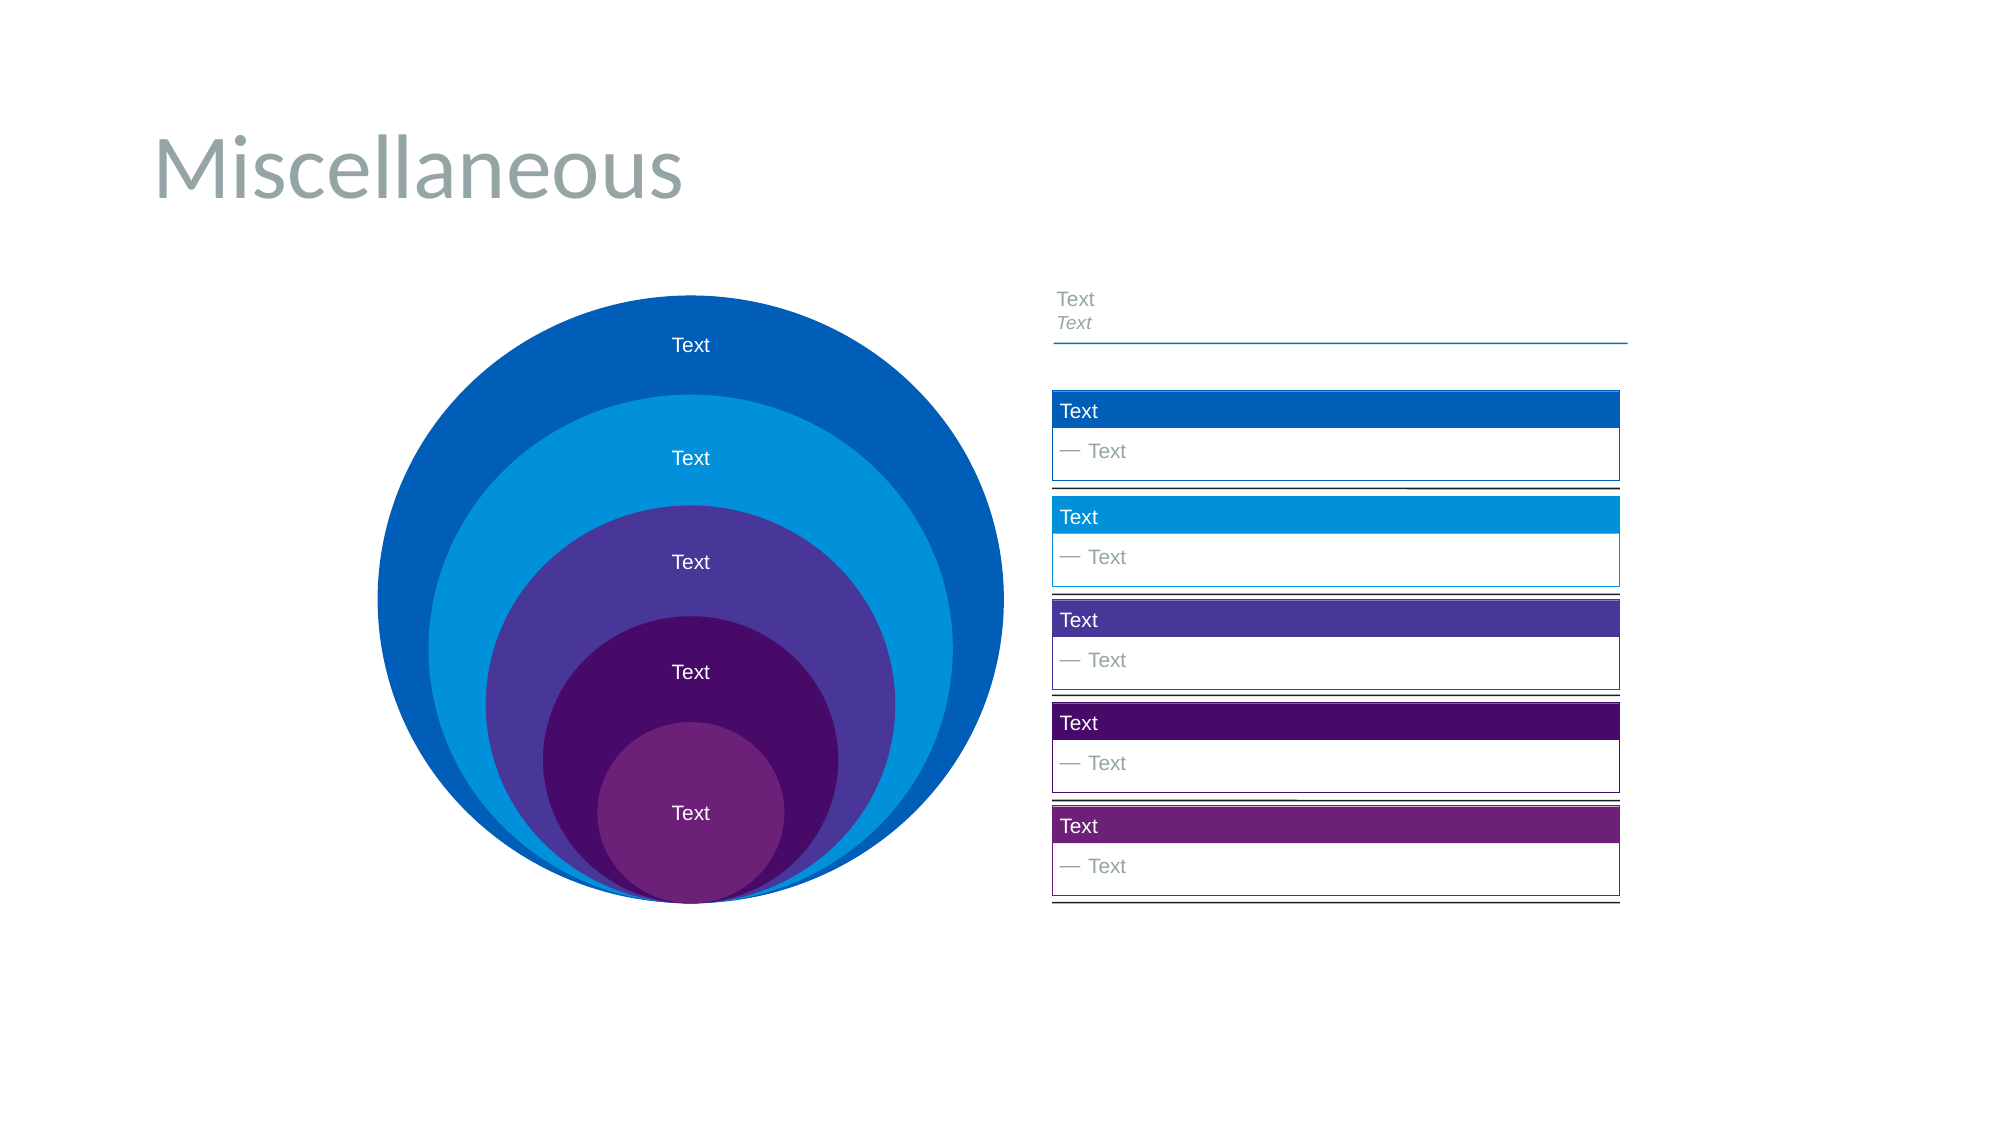

# Miscellaneous
Text
Text

Text
Text

Text
Text

Text
Text

Text
Text

Text
Text

Text

Text

Text

Text

Text